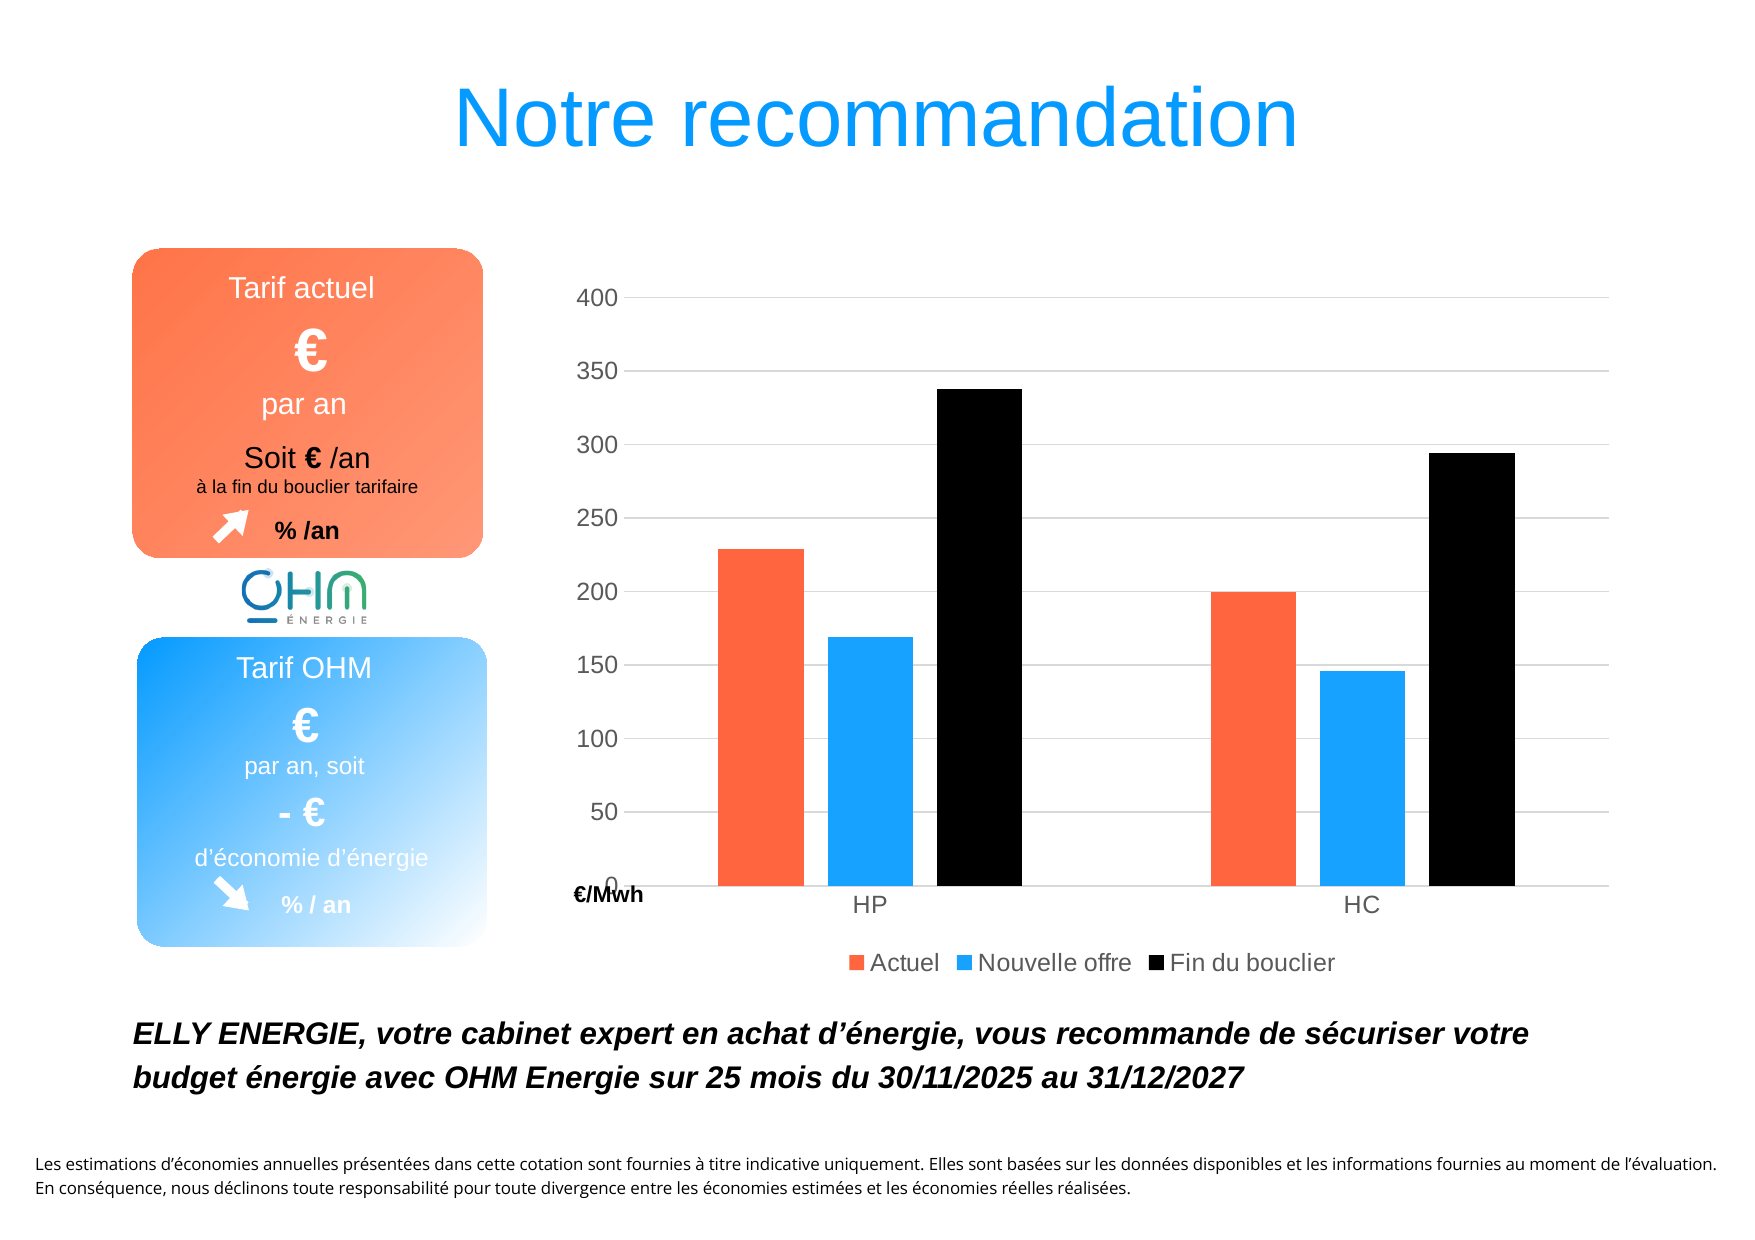

Notre recommandation

Tarif actuel

### Chart

| Category | Actuel | Nouvelle offre | Fin du bouclier |
|---|---|---|---|
| HP | 229.0 | 169.15 | 338.0 |
| HC | 200.0 | 145.9 | 294.0 |
€
par an
Soit € /an
à la fin du bouclier tarifaire
% /an

Tarif OHM

€
par an, soit
- €
d’économie d’énergie
€/Mwh

% / an
ELLY ENERGIE, votre cabinet expert en achat d’énergie, vous recommande de sécuriser votre budget énergie avec OHM Energie sur 25 mois du 30/11/2025 au 31/12/2027
Les estimations d’économies annuelles présentées dans cette cotation sont fournies à titre indicative uniquement. Elles sont basées sur les données disponibles et les informations fournies au moment de l’évaluation. En conséquence, nous déclinons toute responsabilité pour toute divergence entre les économies estimées et les économies réelles réalisées.